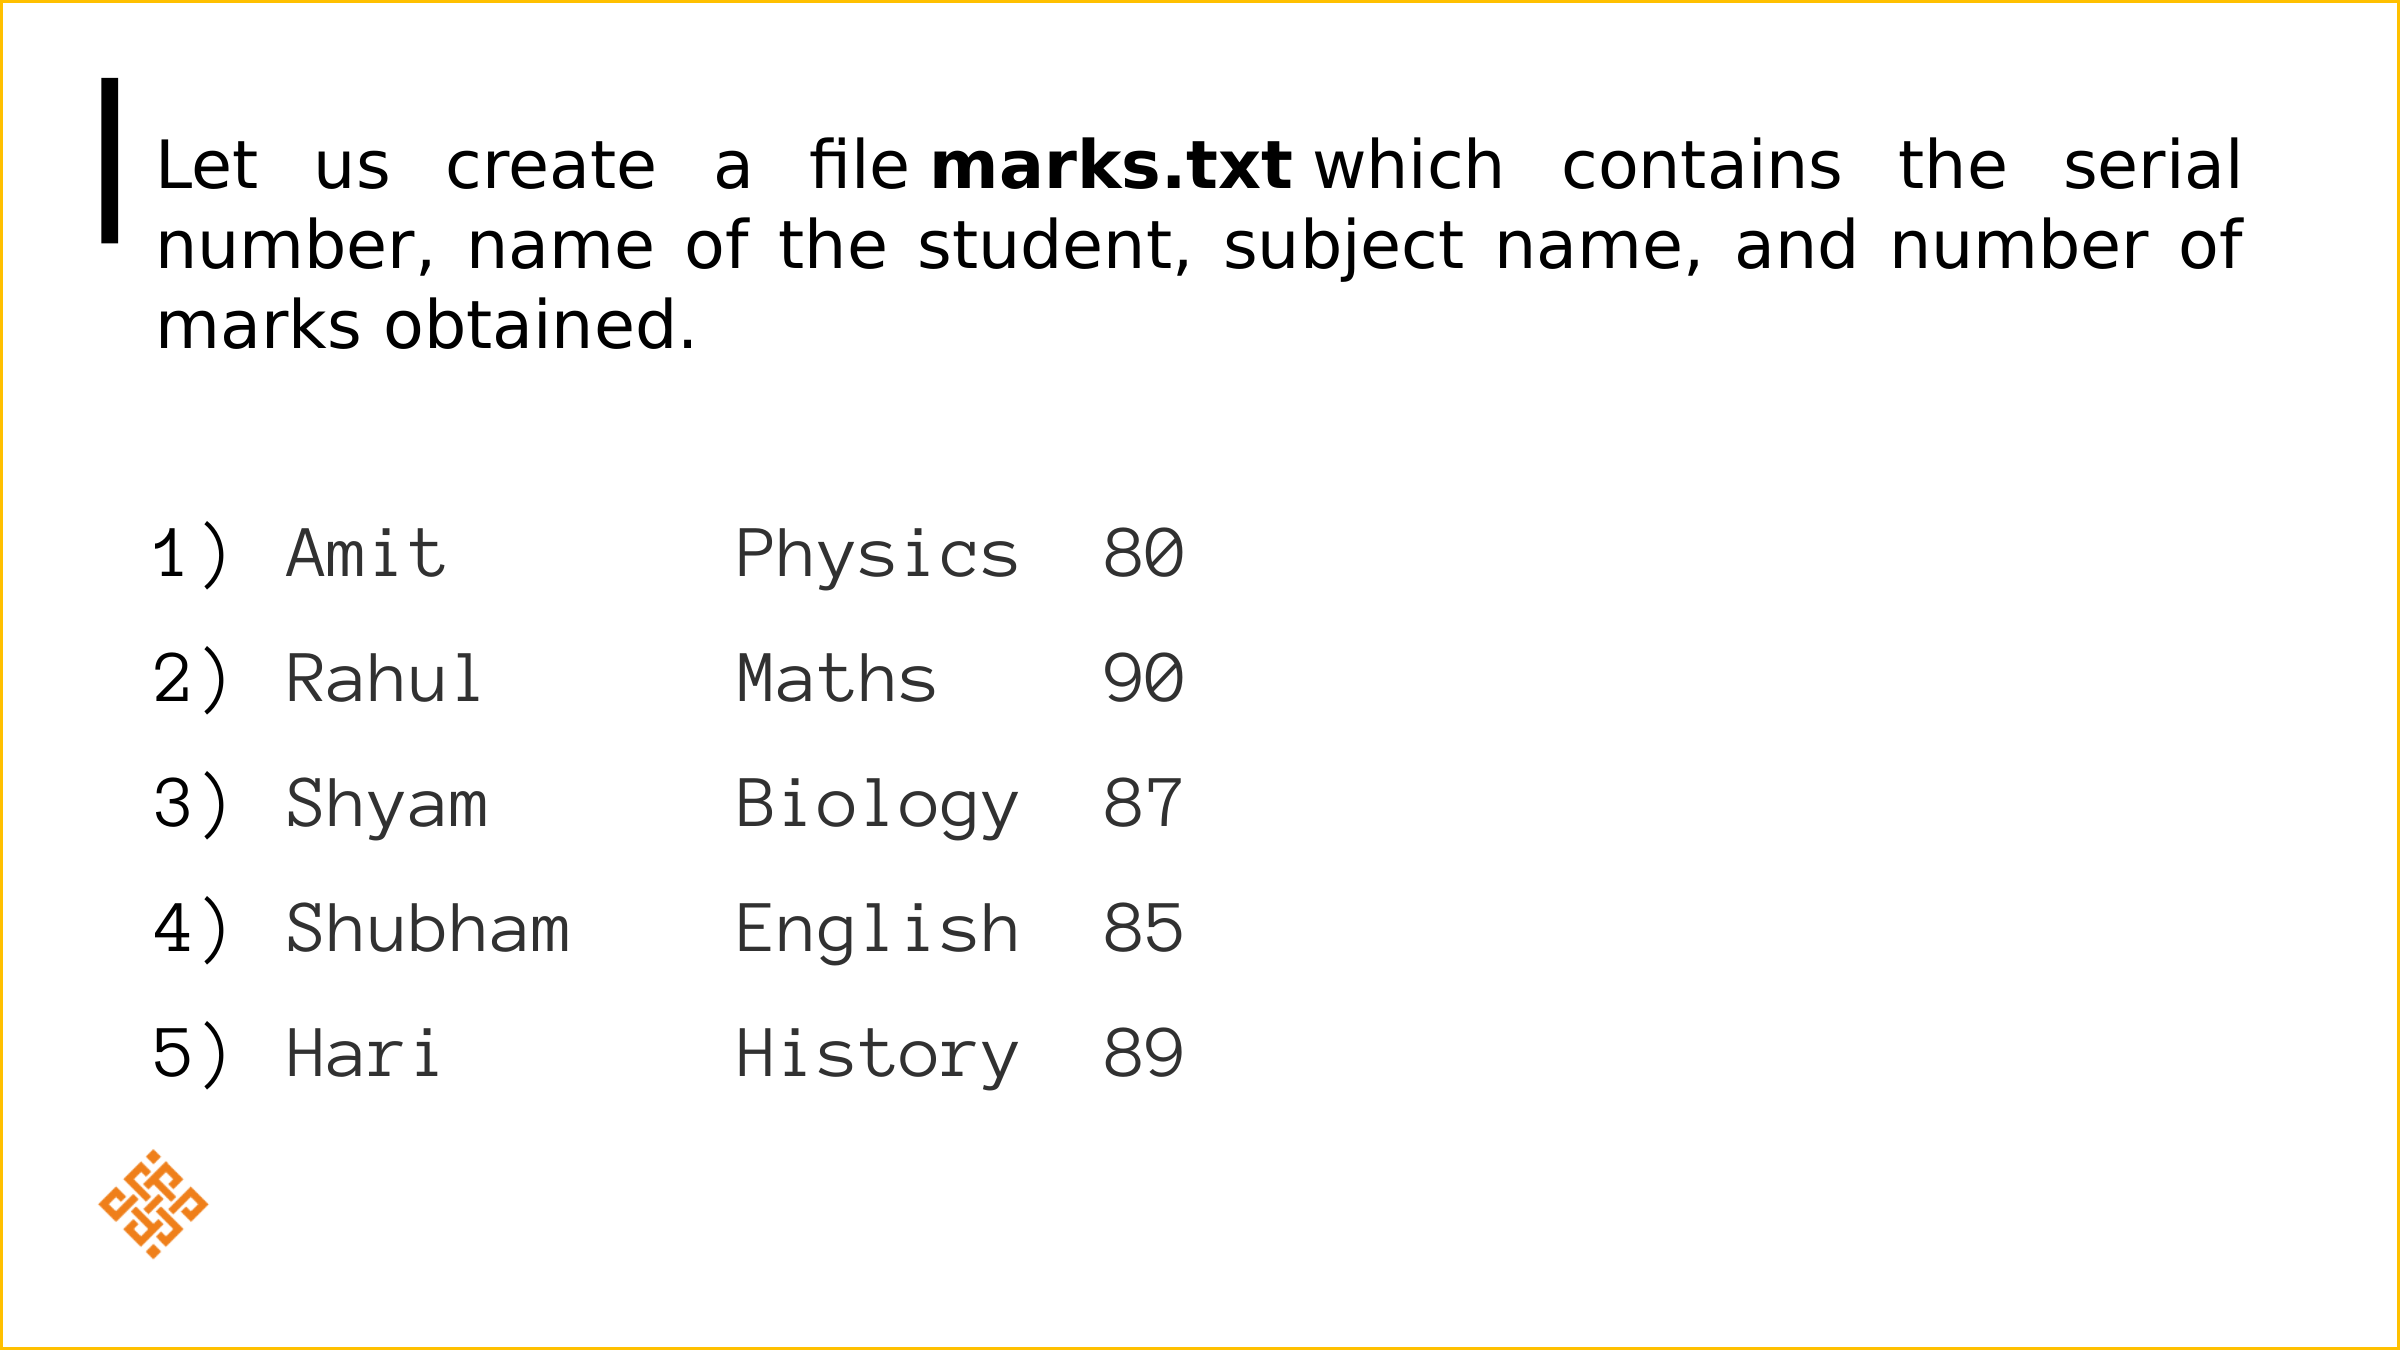

Let us create a file marks.txt which contains the serial number, name of the student, subject name, and number of marks obtained.

Amit    	Physics  80
Rahul   	Maths    90
Shyam   	Biology  87
Shubham  	English  85
Hari    	History  89